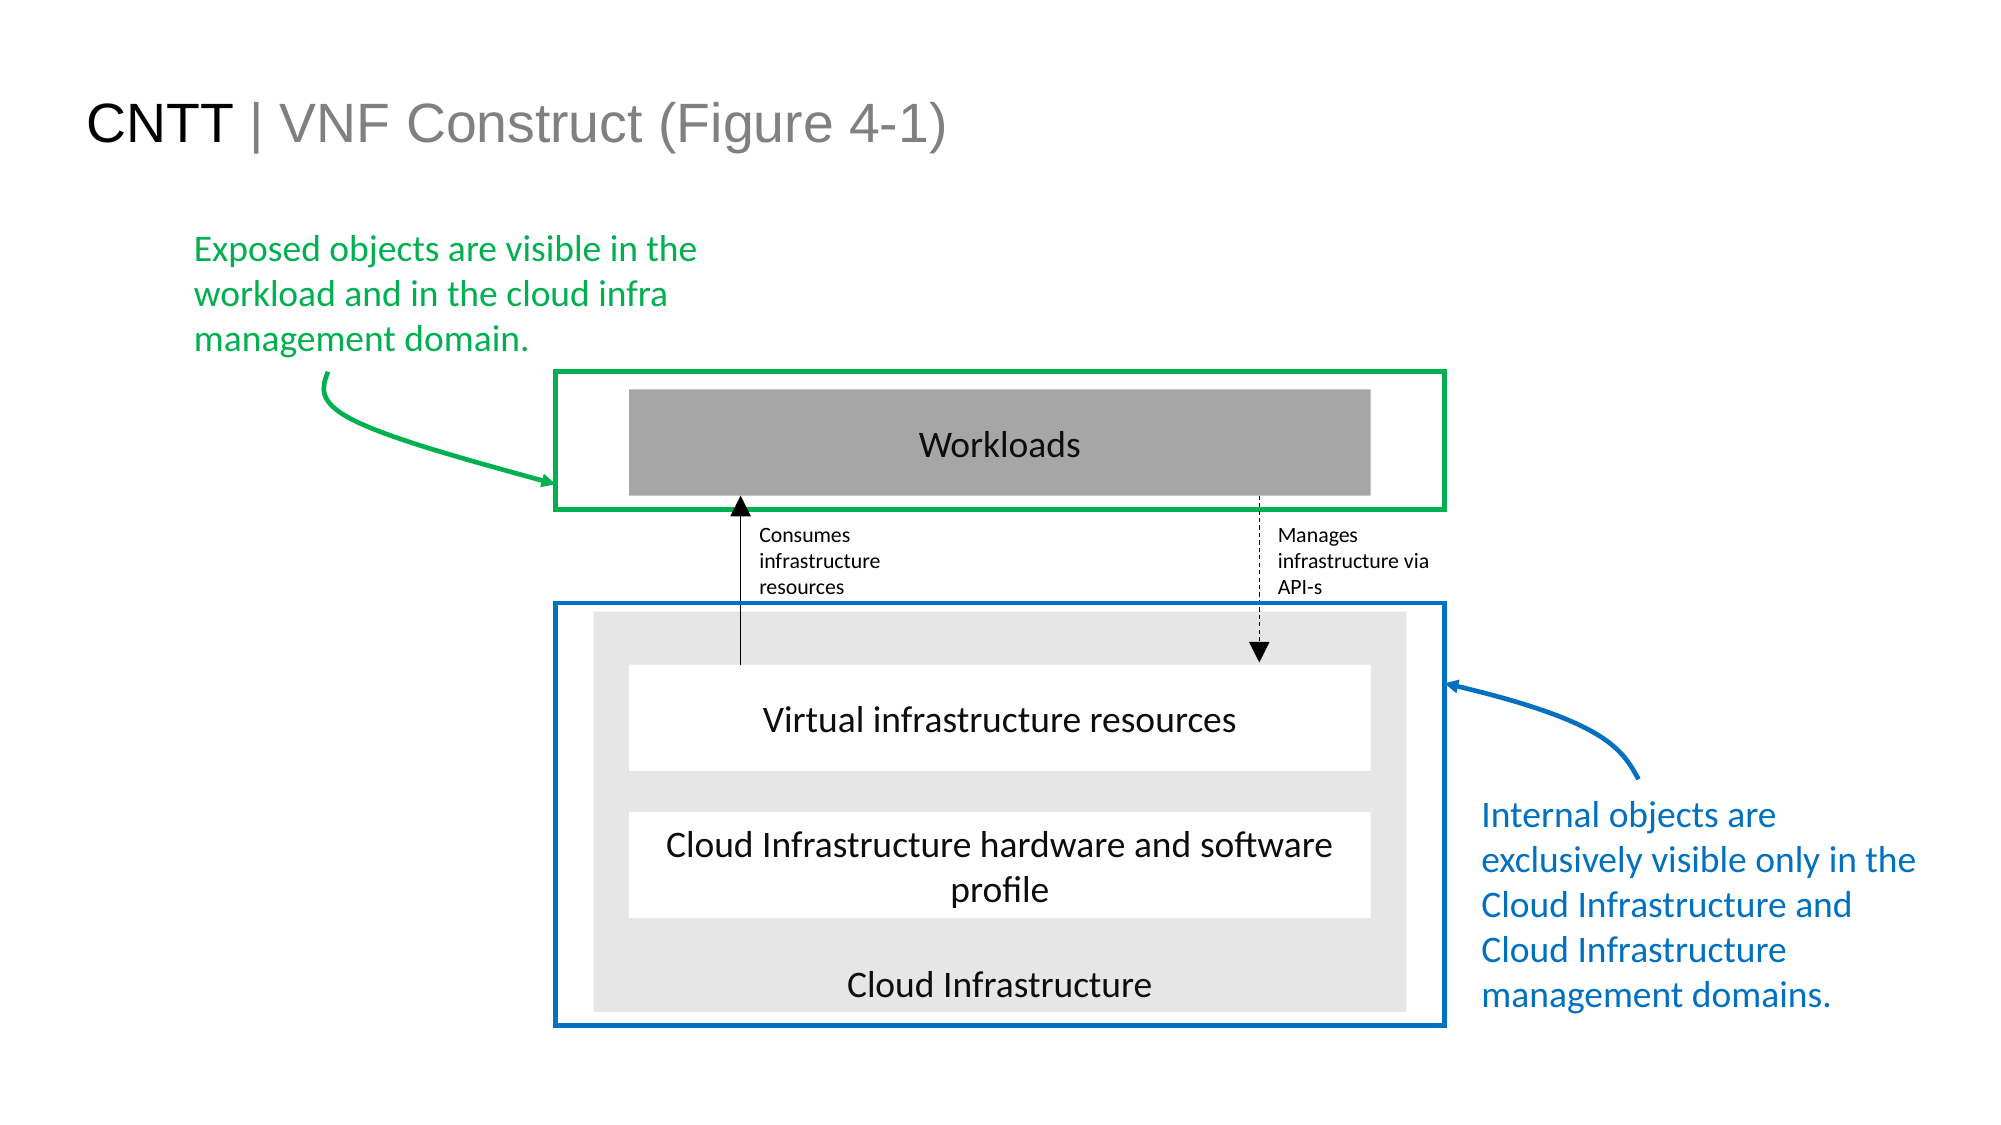

CNTT | VNF Construct (Figure 4-1)
Exposed objects are visible in the workload and in the cloud infra management domain.

Workloads
Consumes infrastructure resources
Manages infrastructure via API-s

Cloud Infrastructure
Virtual infrastructure resources

Internal objects are exclusively visible only in the Cloud Infrastructure and Cloud Infrastructure management domains.
Cloud Infrastructure hardware and software profile